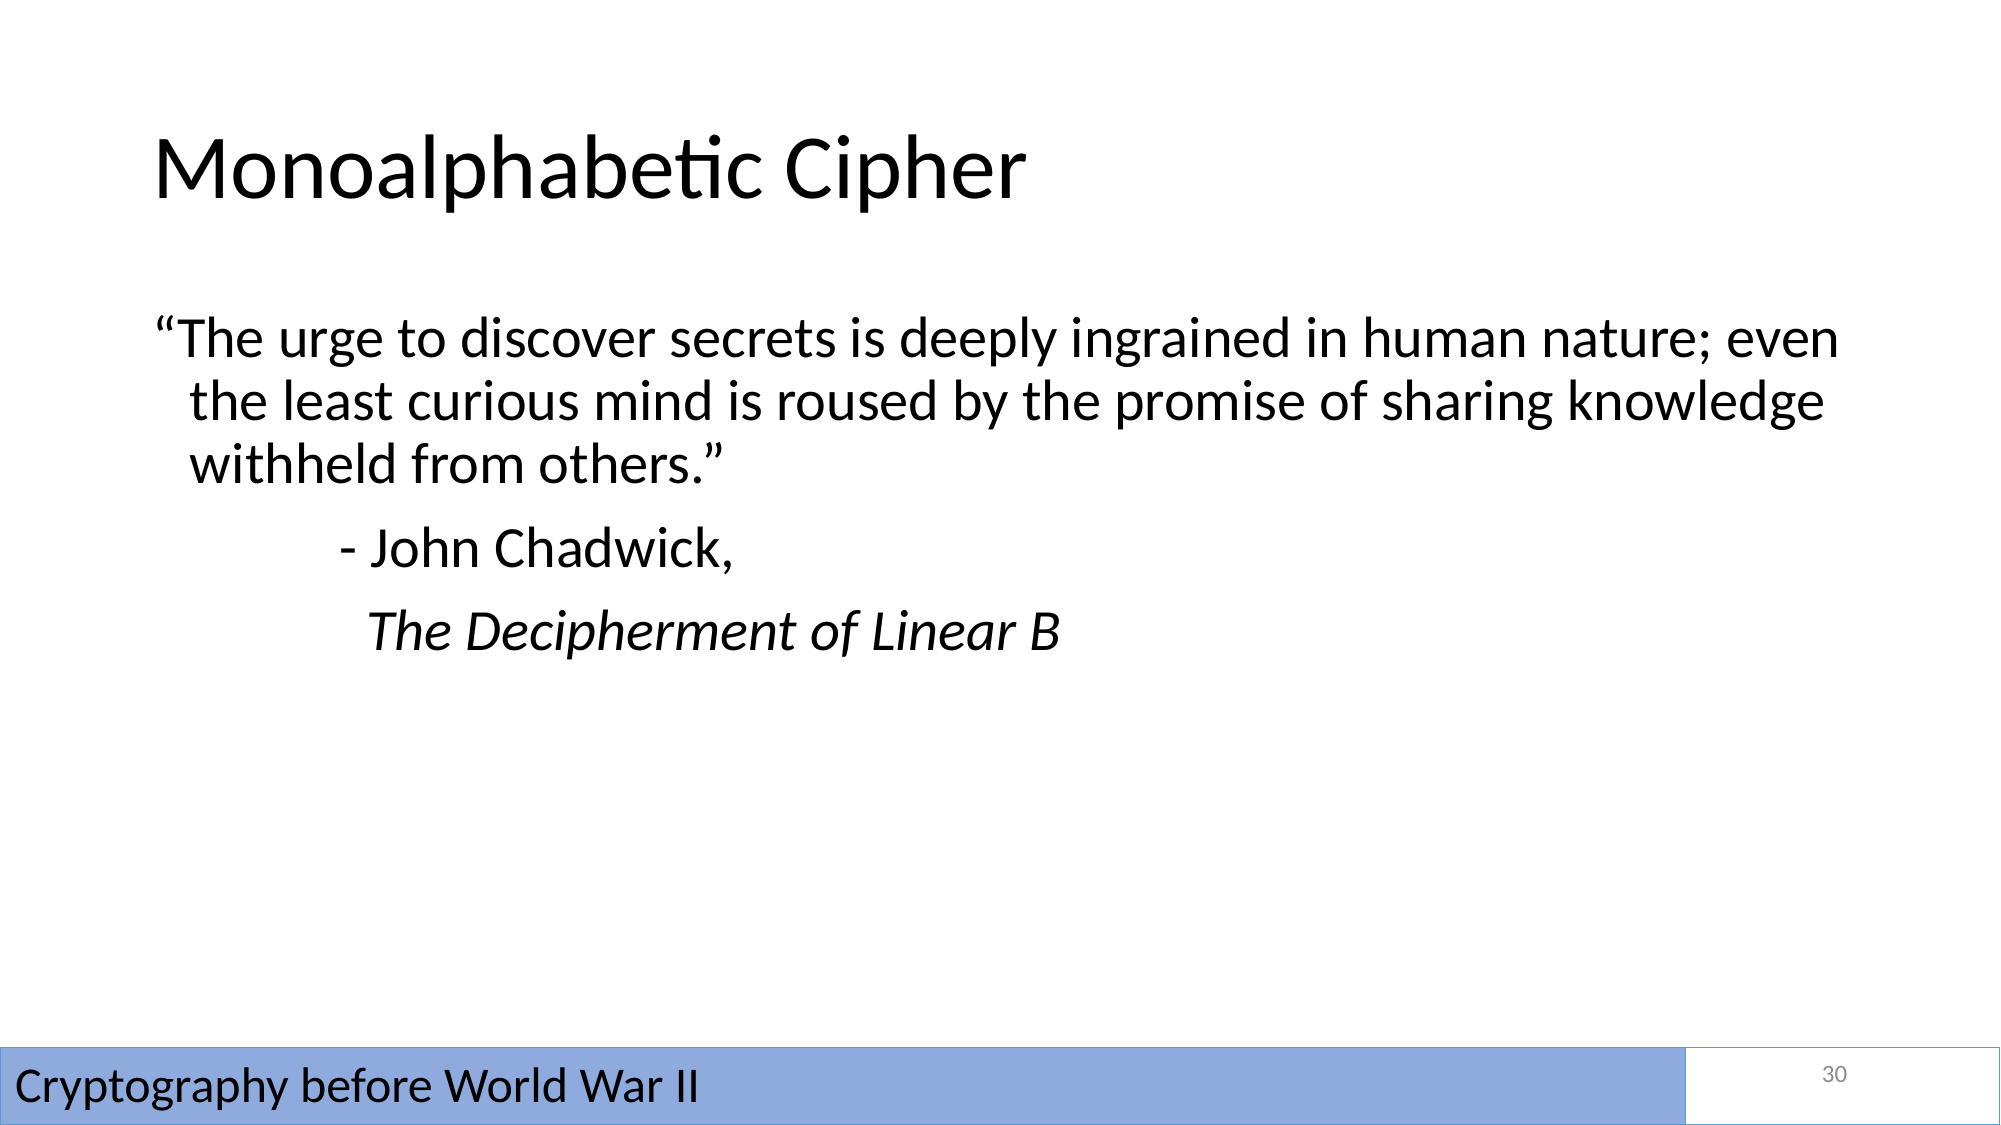

# Monoalphabetic Cipher
“The urge to discover secrets is deeply ingrained in human nature; even the least curious mind is roused by the promise of sharing knowledge withheld from others.”
		- John Chadwick,
		  The Decipherment of Linear B
30
Cryptography before World War II